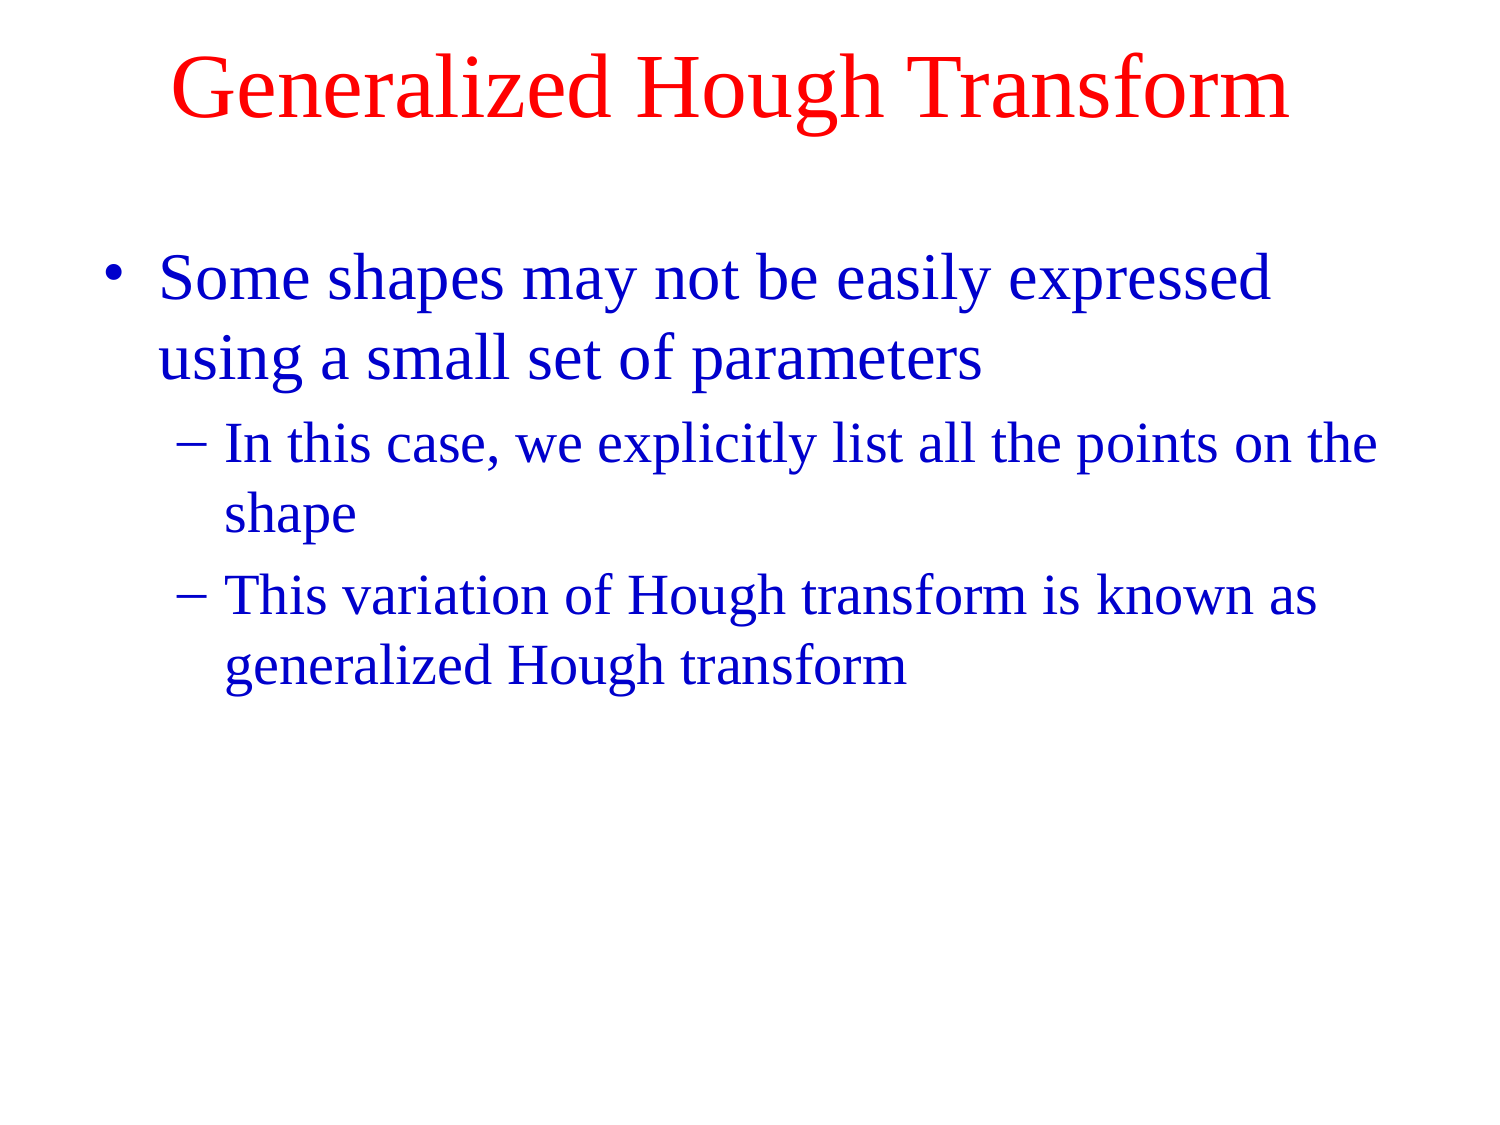

# Generalized Hough Transform
Some shapes may not be easily expressed using a small set of parameters
In this case, we explicitly list all the points on the shape
This variation of Hough transform is known as generalized Hough transform